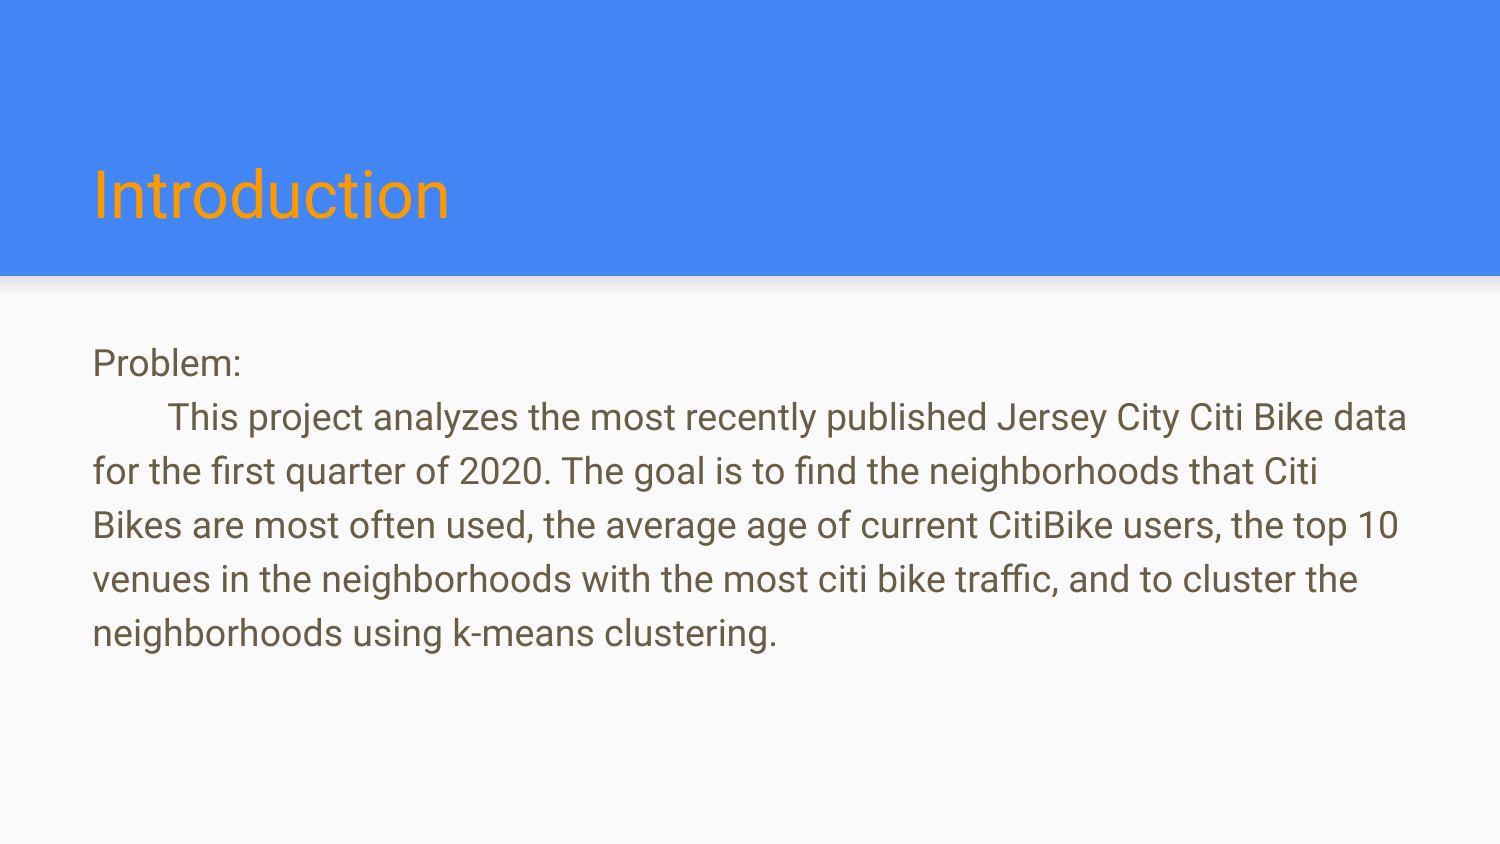

# Introduction
Problem:
This project analyzes the most recently published Jersey City Citi Bike data for the first quarter of 2020. The goal is to find the neighborhoods that Citi Bikes are most often used, the average age of current CitiBike users, the top 10 venues in the neighborhoods with the most citi bike traffic, and to cluster the neighborhoods using k-means clustering.